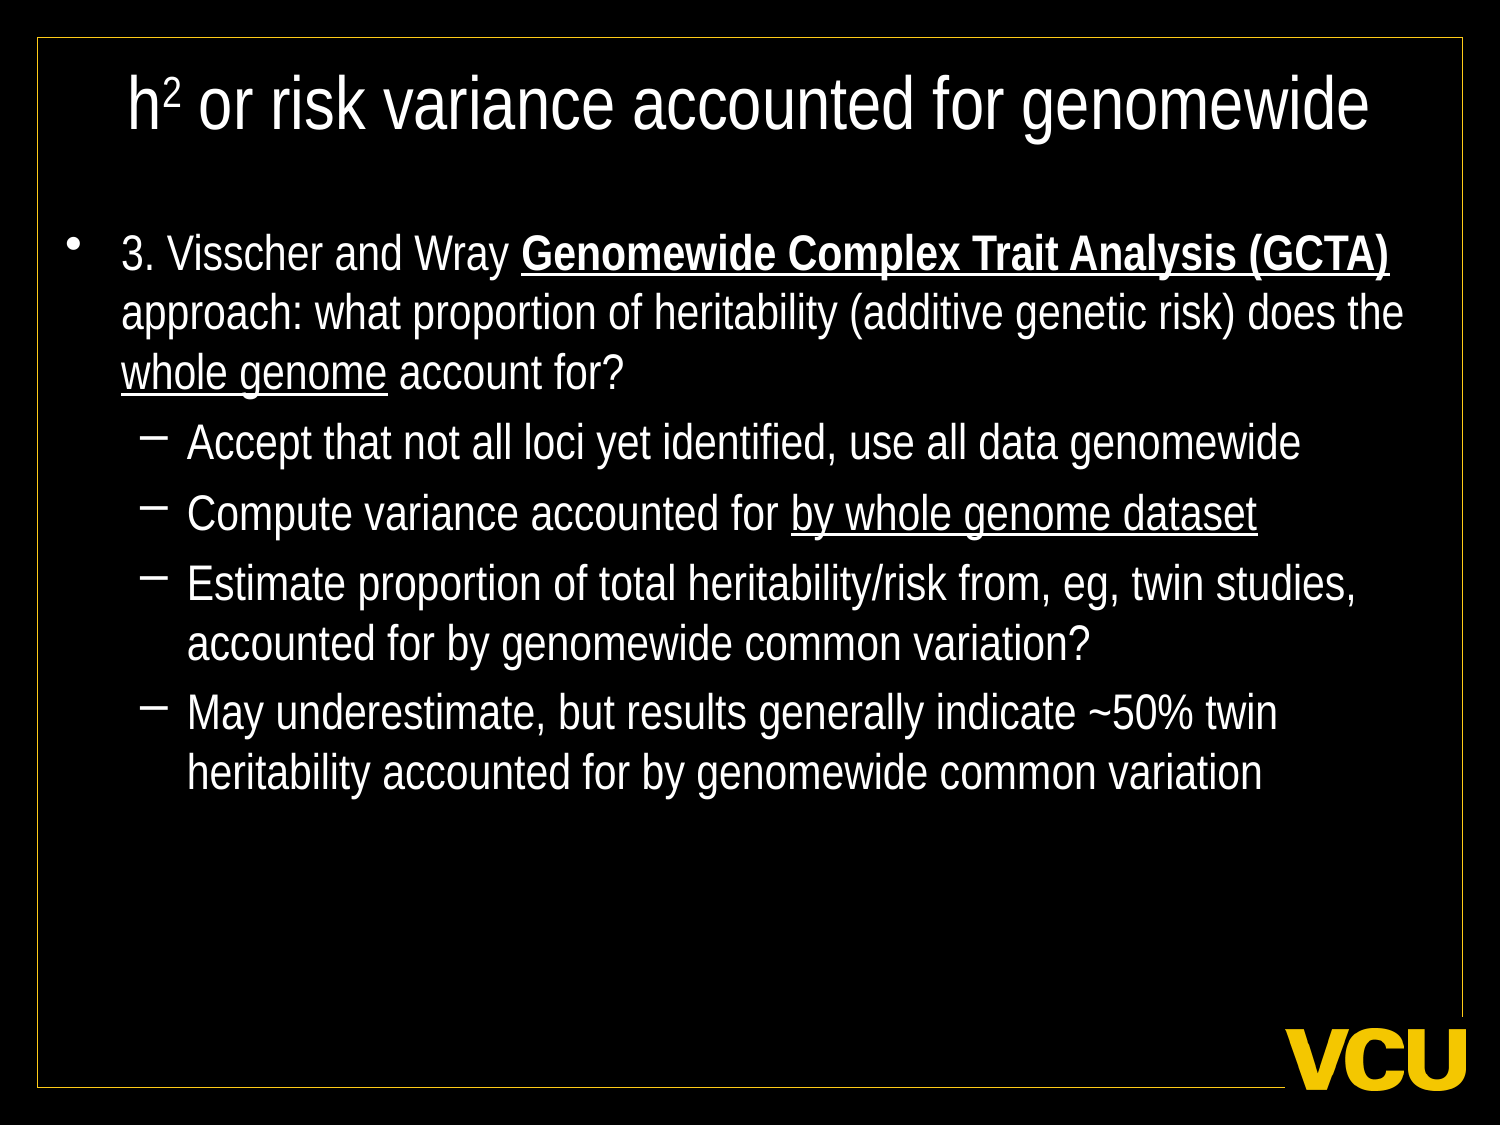

# h2 or risk variance accounted for genomewide
3. Visscher and Wray Genomewide Complex Trait Analysis (GCTA) approach: what proportion of heritability (additive genetic risk) does the whole genome account for?
Accept that not all loci yet identified, use all data genomewide
Compute variance accounted for by whole genome dataset
Estimate proportion of total heritability/risk from, eg, twin studies, accounted for by genomewide common variation?
May underestimate, but results generally indicate ~50% twin heritability accounted for by genomewide common variation